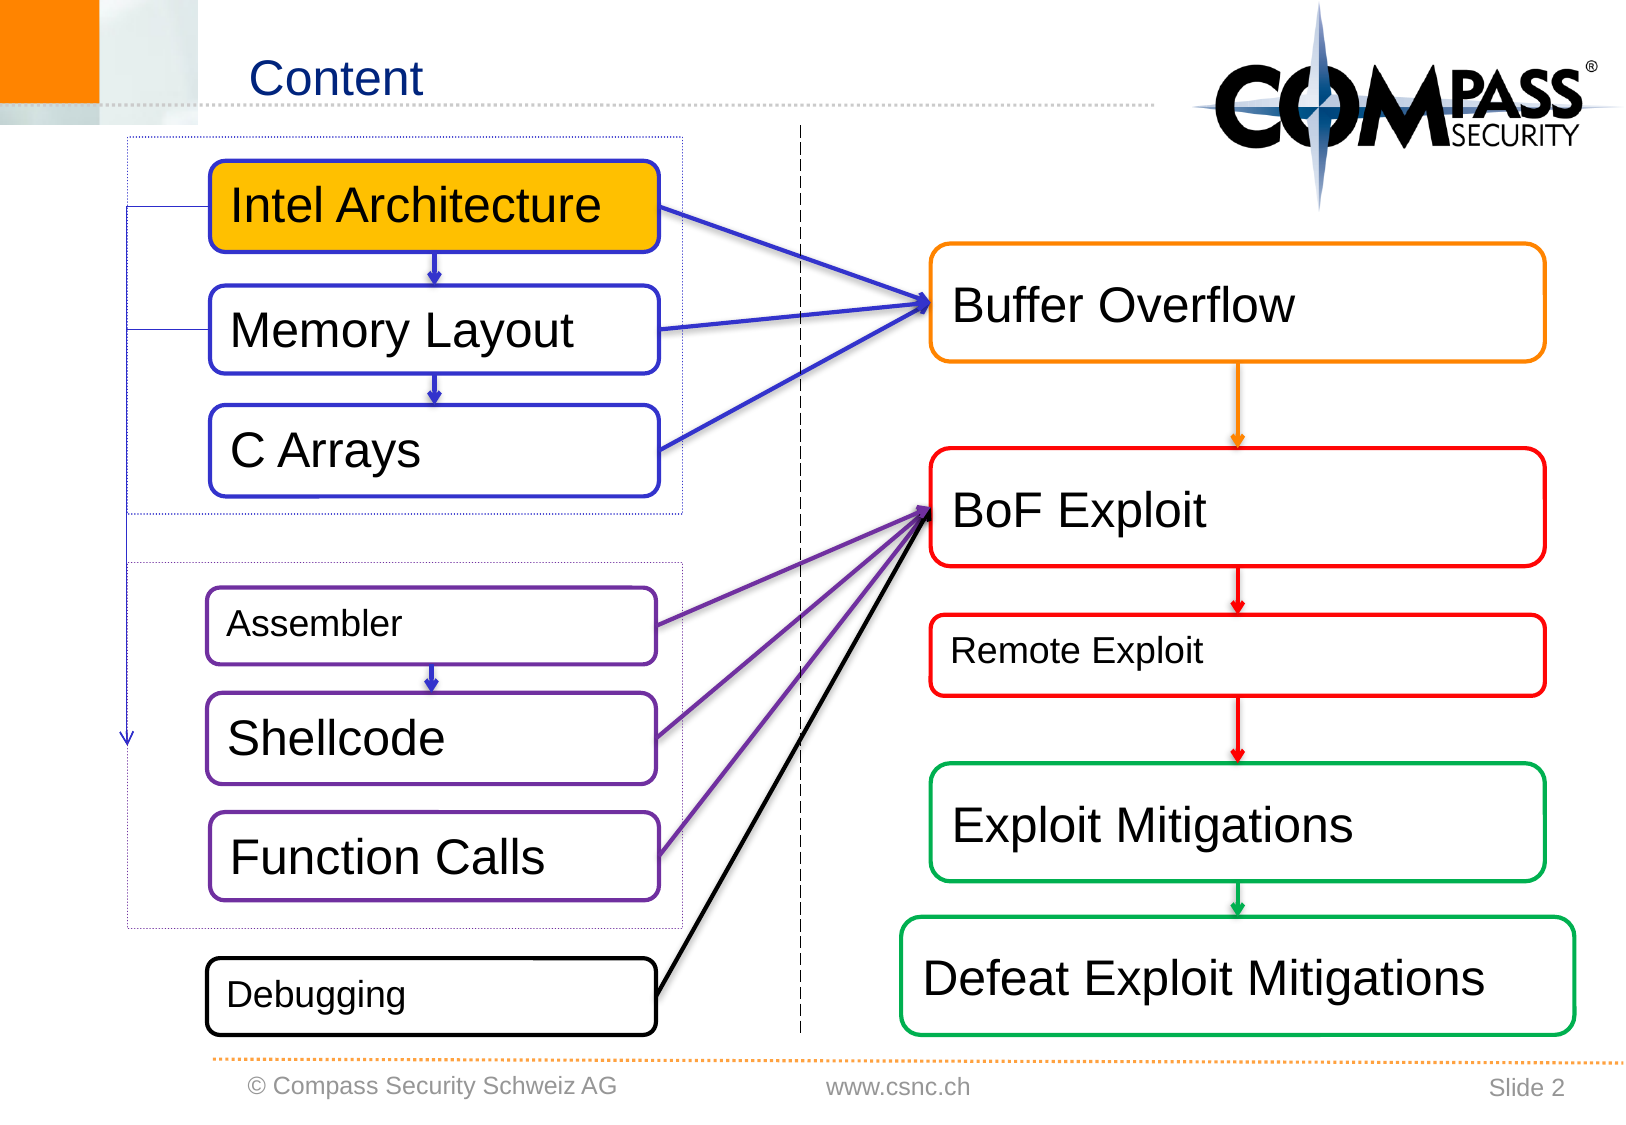

# Content

Intel Architecture
Buffer Overflow
Memory Layout
C Arrays
BoF Exploit

Assembler
Remote Exploit
Shellcode
Exploit Mitigations
Function Calls
Defeat Exploit Mitigations
Debugging